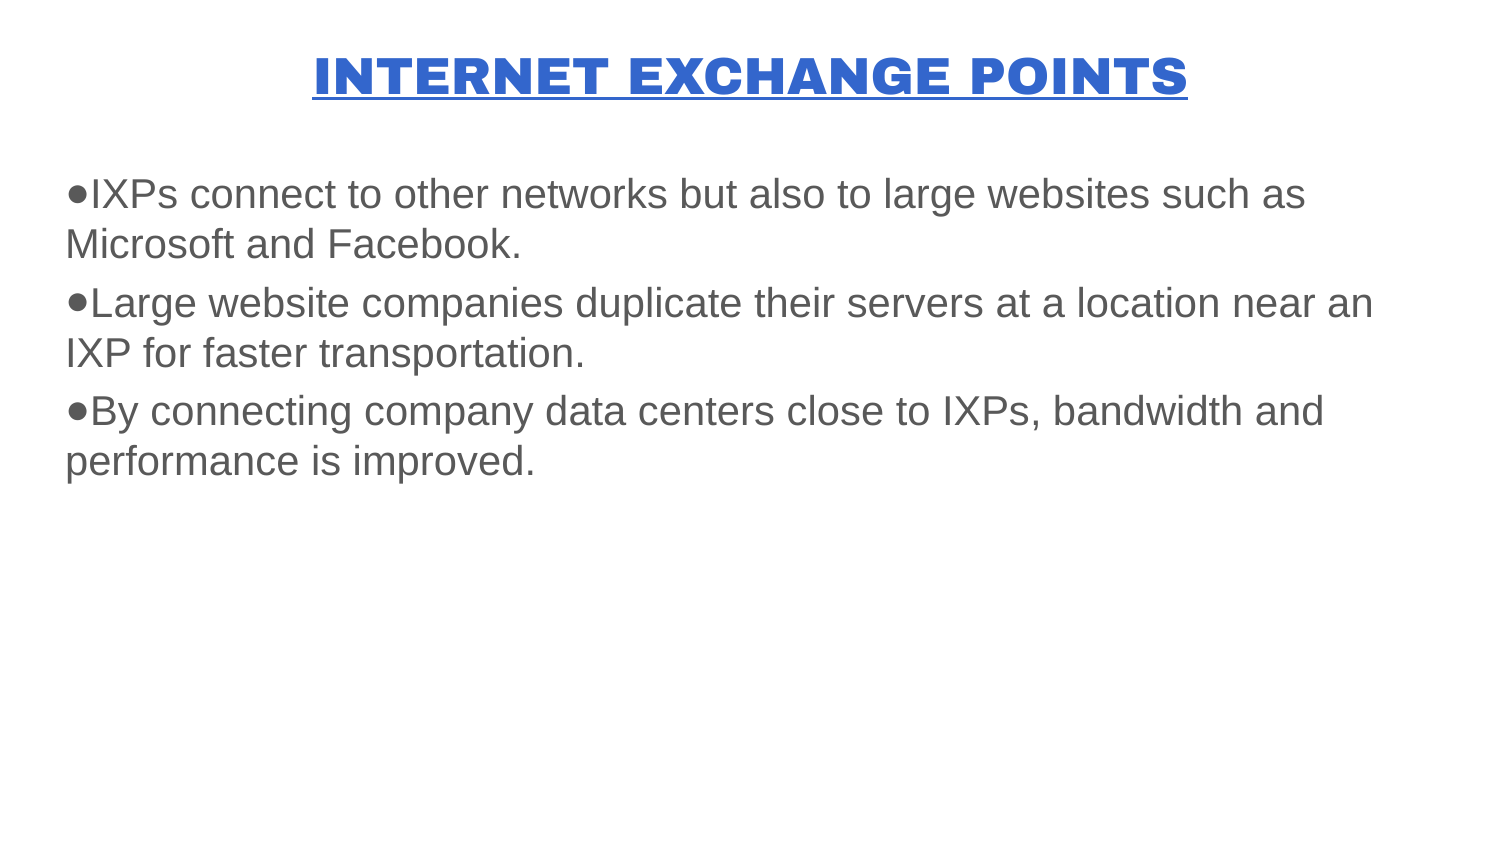

# INTERNET EXCHANGE POINTS
IXPs connect to other networks but also to large websites such as Microsoft and Facebook.
Large website companies duplicate their servers at a location near an IXP for faster transportation.
By connecting company data centers close to IXPs, bandwidth and performance is improved.